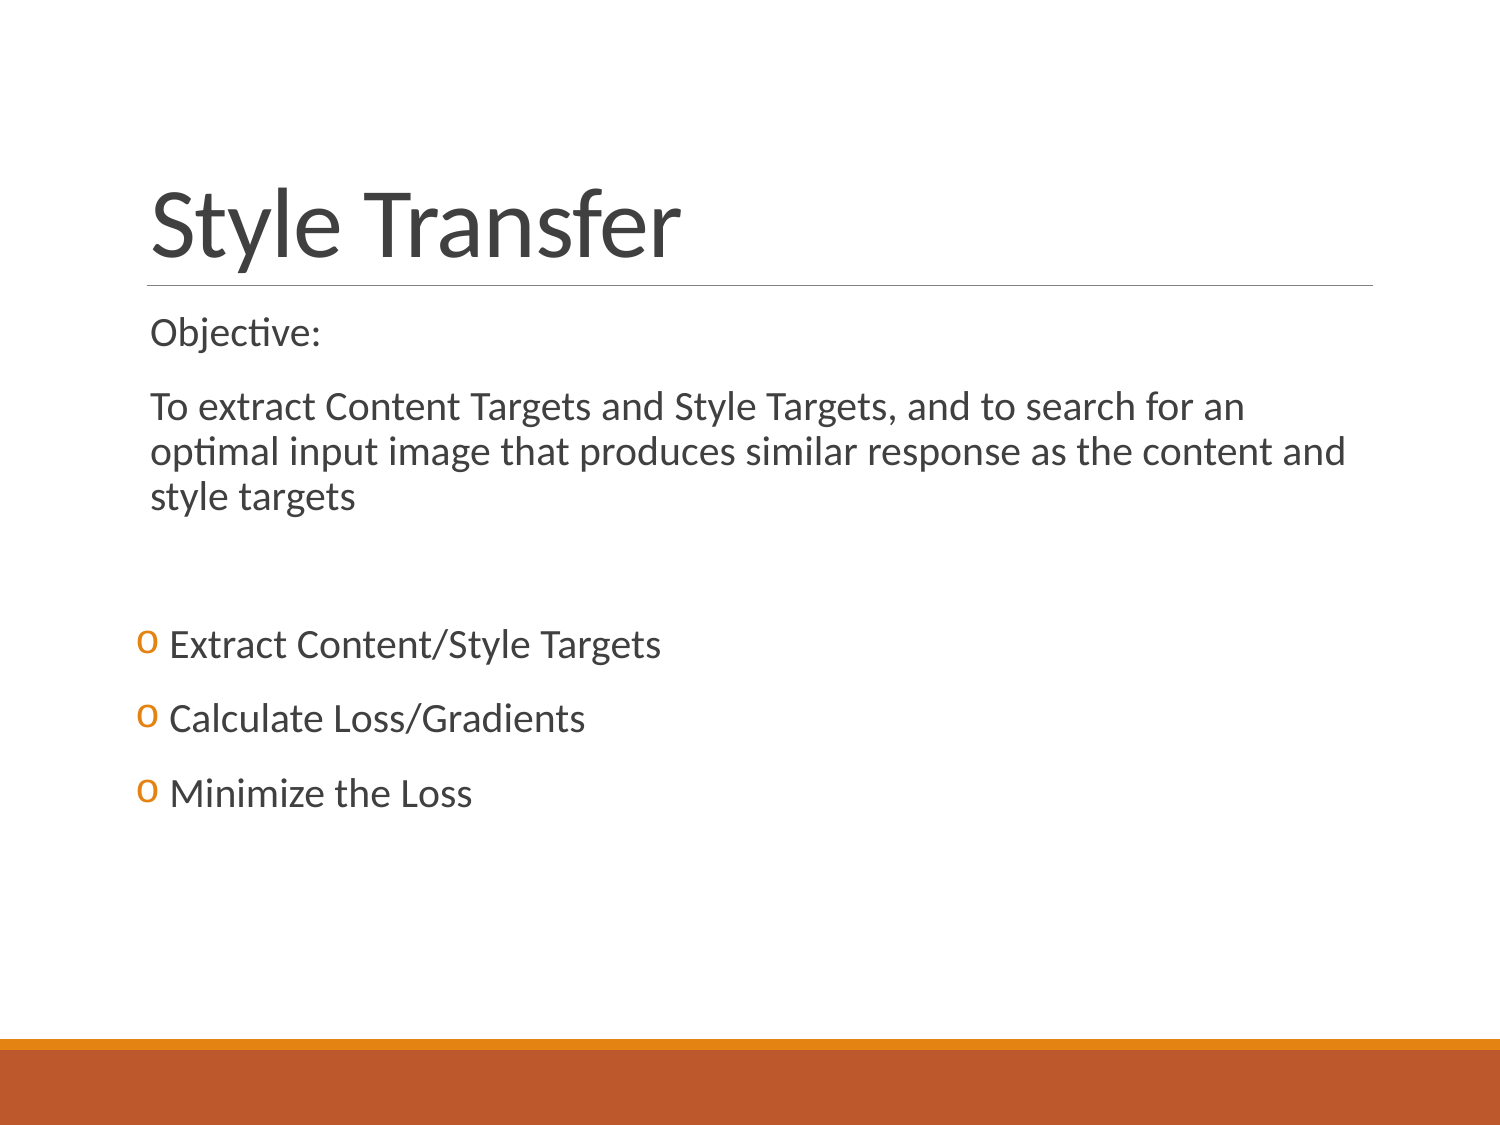

# Style Transfer
Objective:
To extract Content Targets and Style Targets, and to search for an optimal input image that produces similar response as the content and style targets

 Extract Content/Style Targets
 Calculate Loss/Gradients
 Minimize the Loss